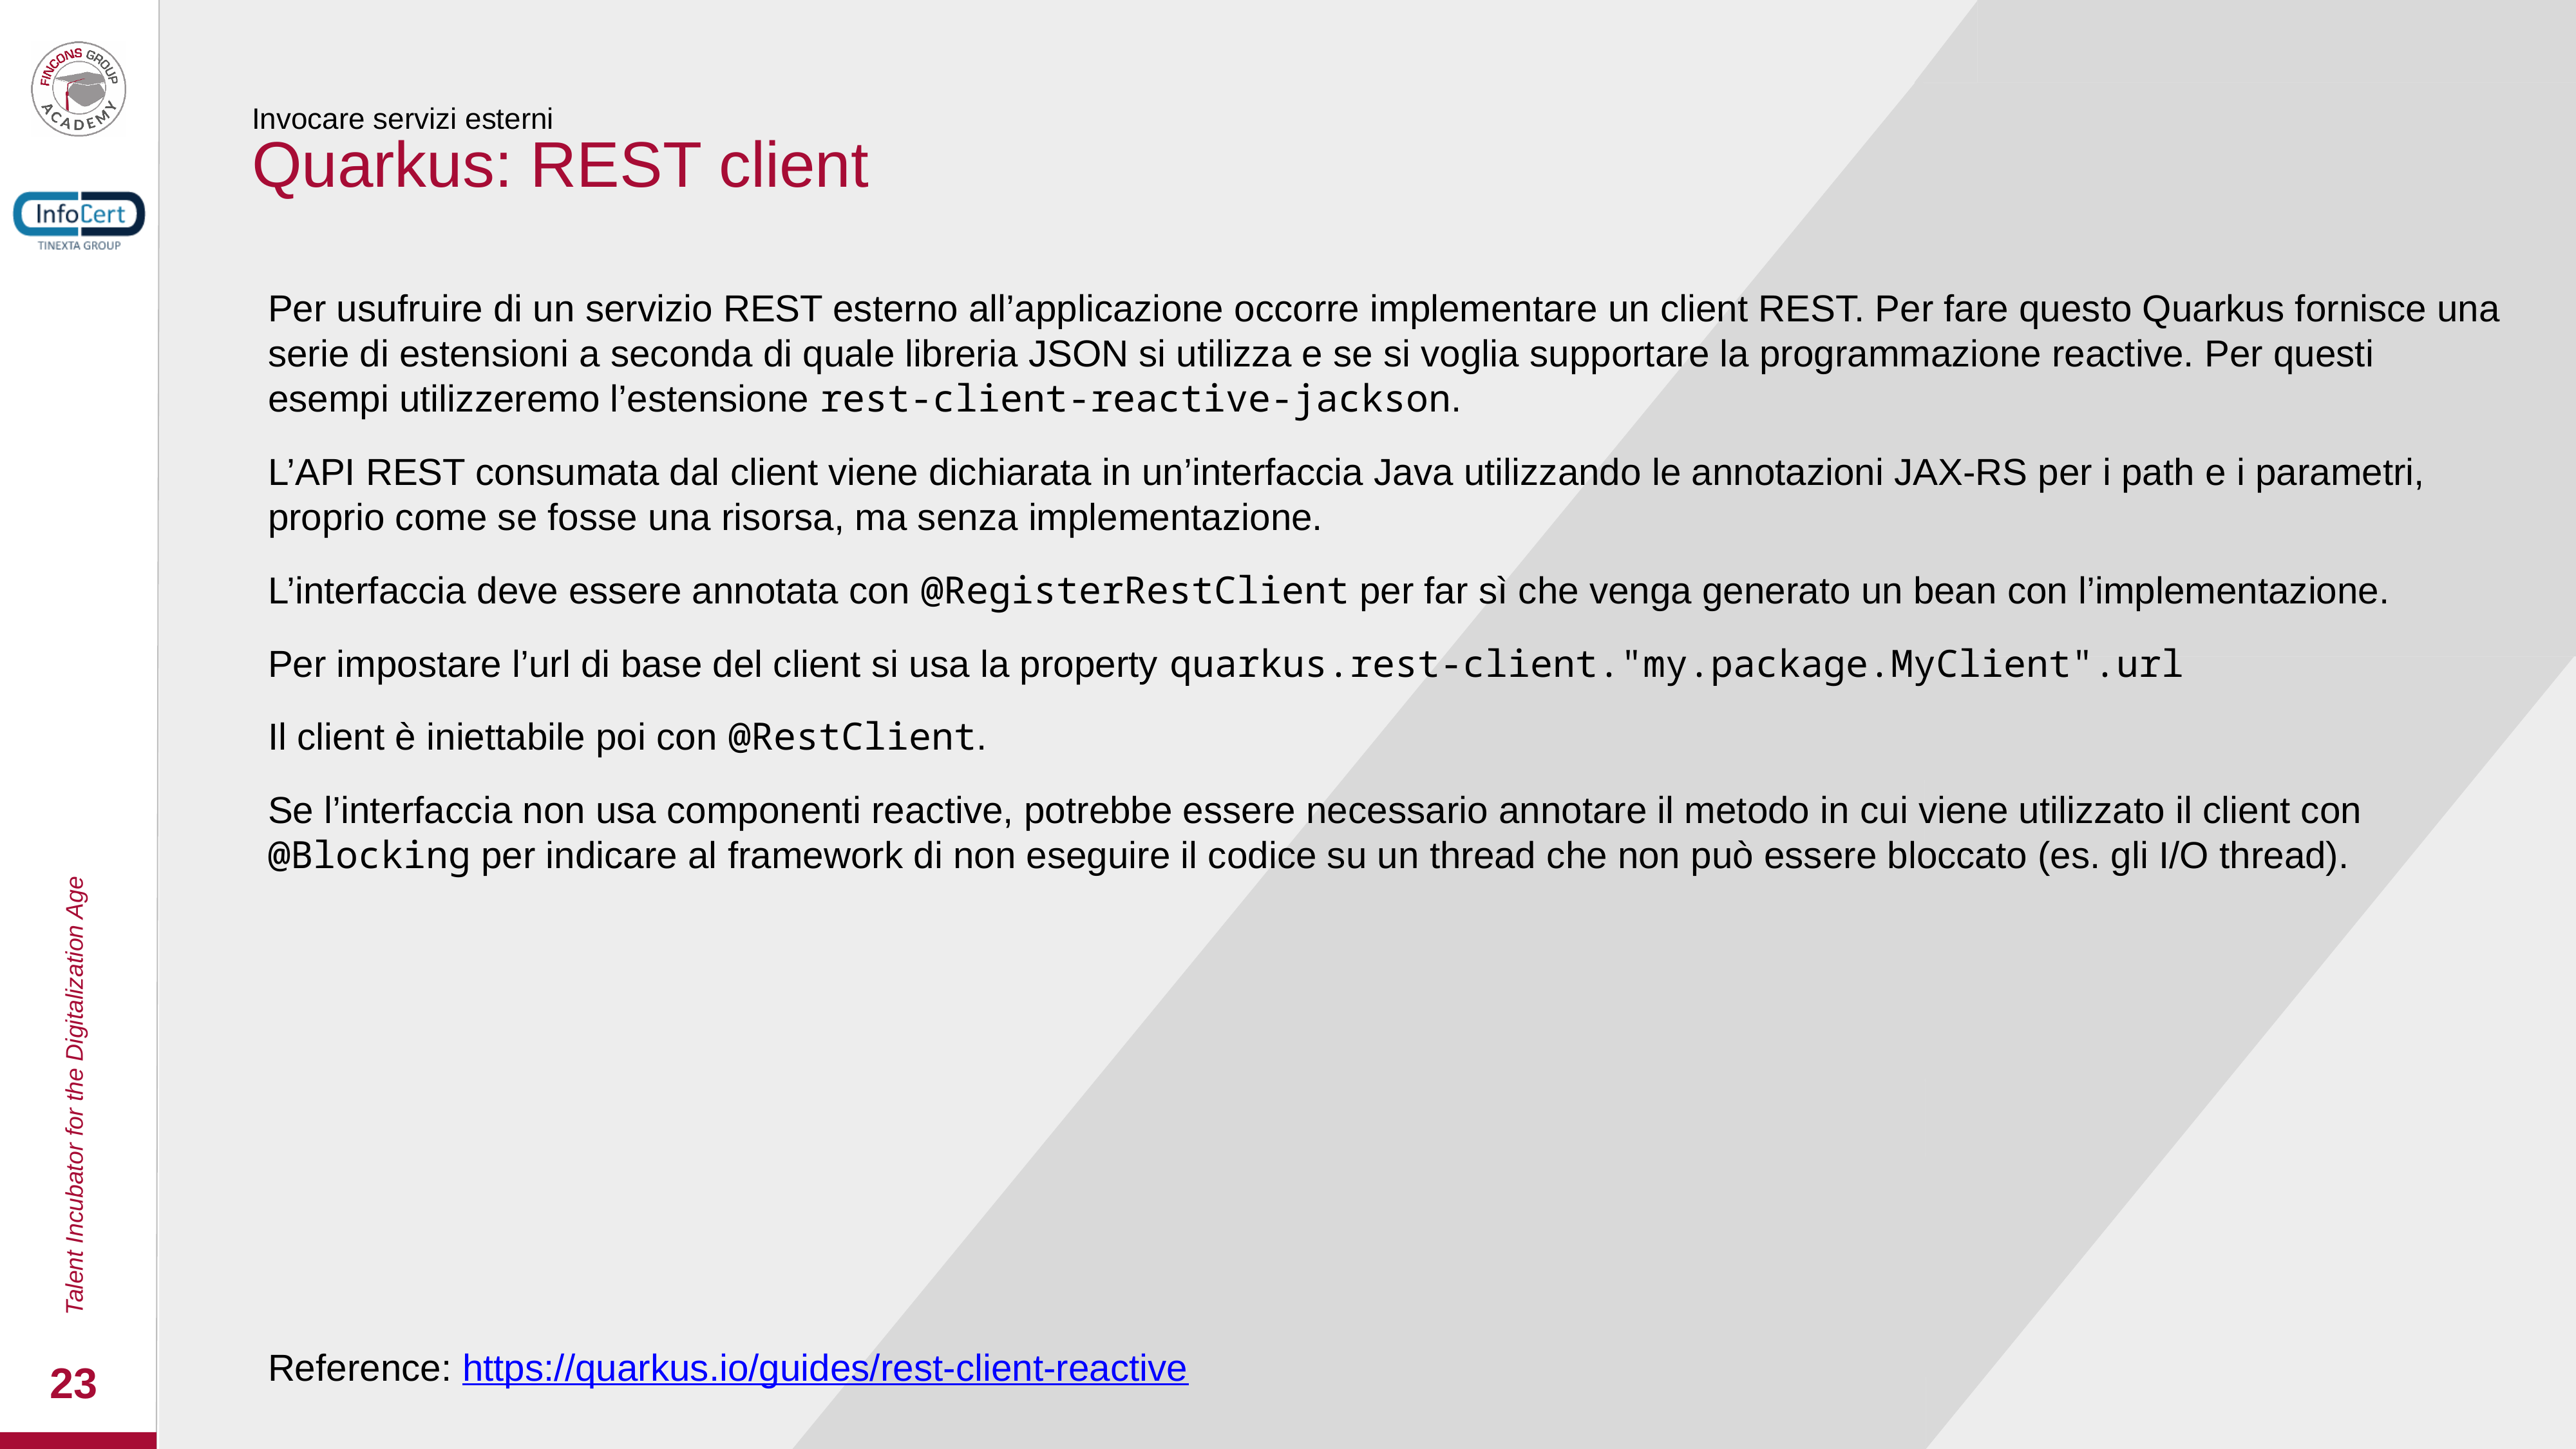

Invocare servizi esterni
Quarkus: REST client

Per usufruire di un servizio REST esterno all’applicazione occorre implementare un client REST. Per fare questo Quarkus fornisce una serie di estensioni a seconda di quale libreria JSON si utilizza e se si voglia supportare la programmazione reactive. Per questi esempi utilizzeremo l’estensione rest-client-reactive-jackson.
L’API REST consumata dal client viene dichiarata in un’interfaccia Java utilizzando le annotazioni JAX-RS per i path e i parametri, proprio come se fosse una risorsa, ma senza implementazione.
L’interfaccia deve essere annotata con @RegisterRestClient per far sì che venga generato un bean con l’implementazione.
Per impostare l’url di base del client si usa la property quarkus.rest-client."my.package.MyClient".url
Il client è iniettabile poi con @RestClient.
Se l’interfaccia non usa componenti reactive, potrebbe essere necessario annotare il metodo in cui viene utilizzato il client con @Blocking per indicare al framework di non eseguire il codice su un thread che non può essere bloccato (es. gli I/O thread).

Reference: https://quarkus.io/guides/rest-client-reactive